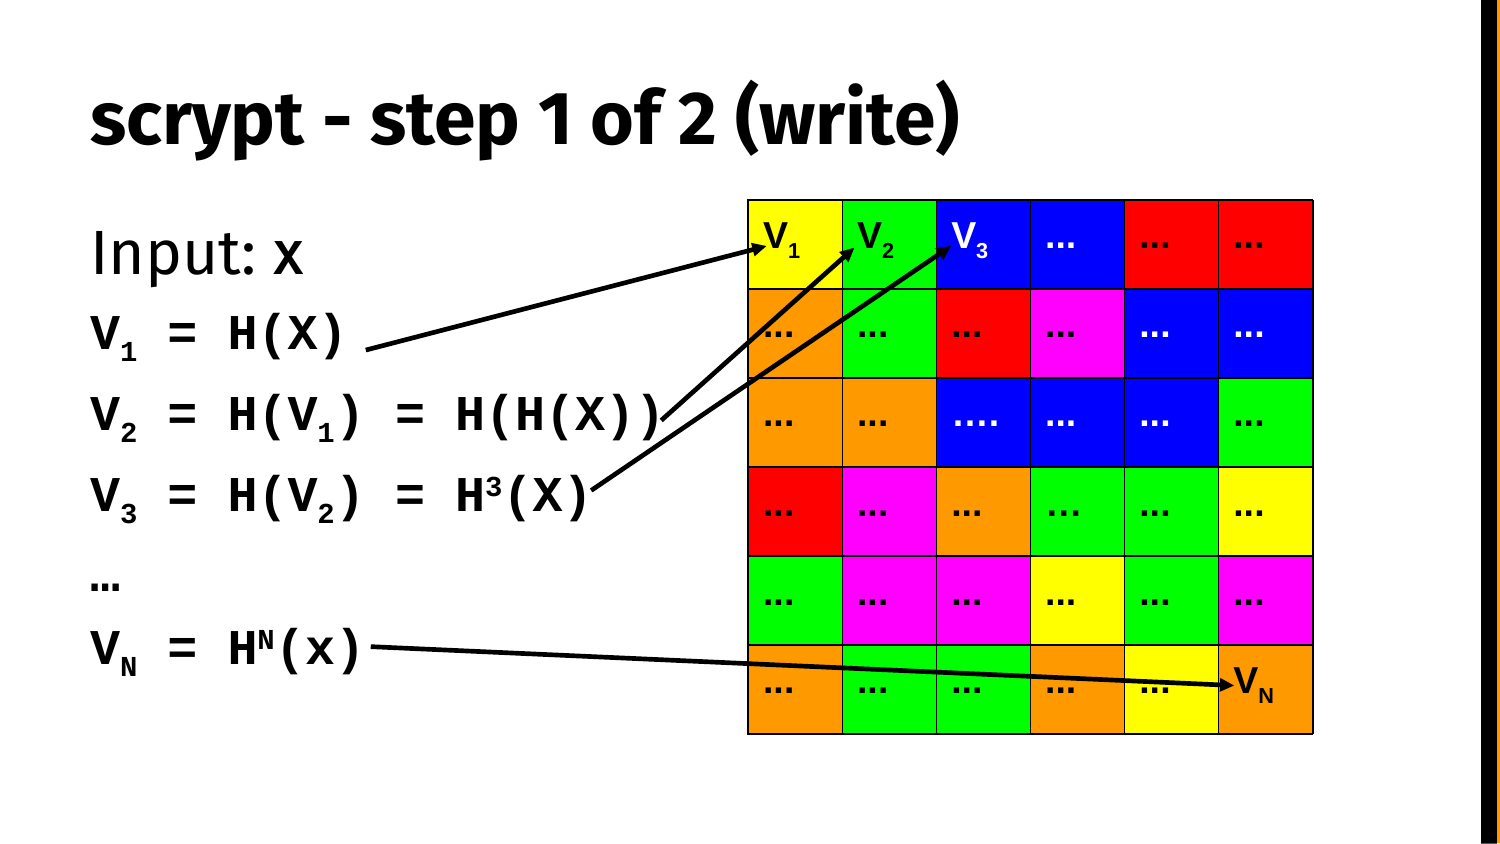

# scrypt - step 1 of 2 (write)
Input: X
V1 = H(X)
V2 = H(V1) = H(H(X))
V3 = H(V2) = H3(X)
…
VN = HN(x)

| V1 | V2 | V3 | ... | ... | ... |
| --- | --- | --- | --- | --- | --- |
| ... | ... | ... | ... | ... | ... |
| ... | ... | …. | ... | ... | ... |
| ... | ... | ... | … | ... | ... |
| ... | ... | ... | ... | ... | ... |
| ... | ... | ... | ... | ... | VN |
| V1 |  |  |  |  |  |
| --- | --- | --- | --- | --- | --- |
|  |  |  |  |  |  |
|  |  |  |  |  |  |
|  |  |  |  |  |  |
|  |  |  |  |  |  |
|  |  |  |  |  |  |
| V1 | V2 |  |  |  |  |
| --- | --- | --- | --- | --- | --- |
|  |  |  |  |  |  |
|  |  |  |  |  |  |
|  |  |  |  |  |  |
|  |  |  |  |  |  |
|  |  |  |  |  |  |
| V1 | V2 | V3 |  |  |  |
| --- | --- | --- | --- | --- | --- |
|  |  |  |  |  |  |
|  |  |  |  |  |  |
|  |  |  |  |  |  |
|  |  |  |  |  |  |
|  |  |  |  |  |  |